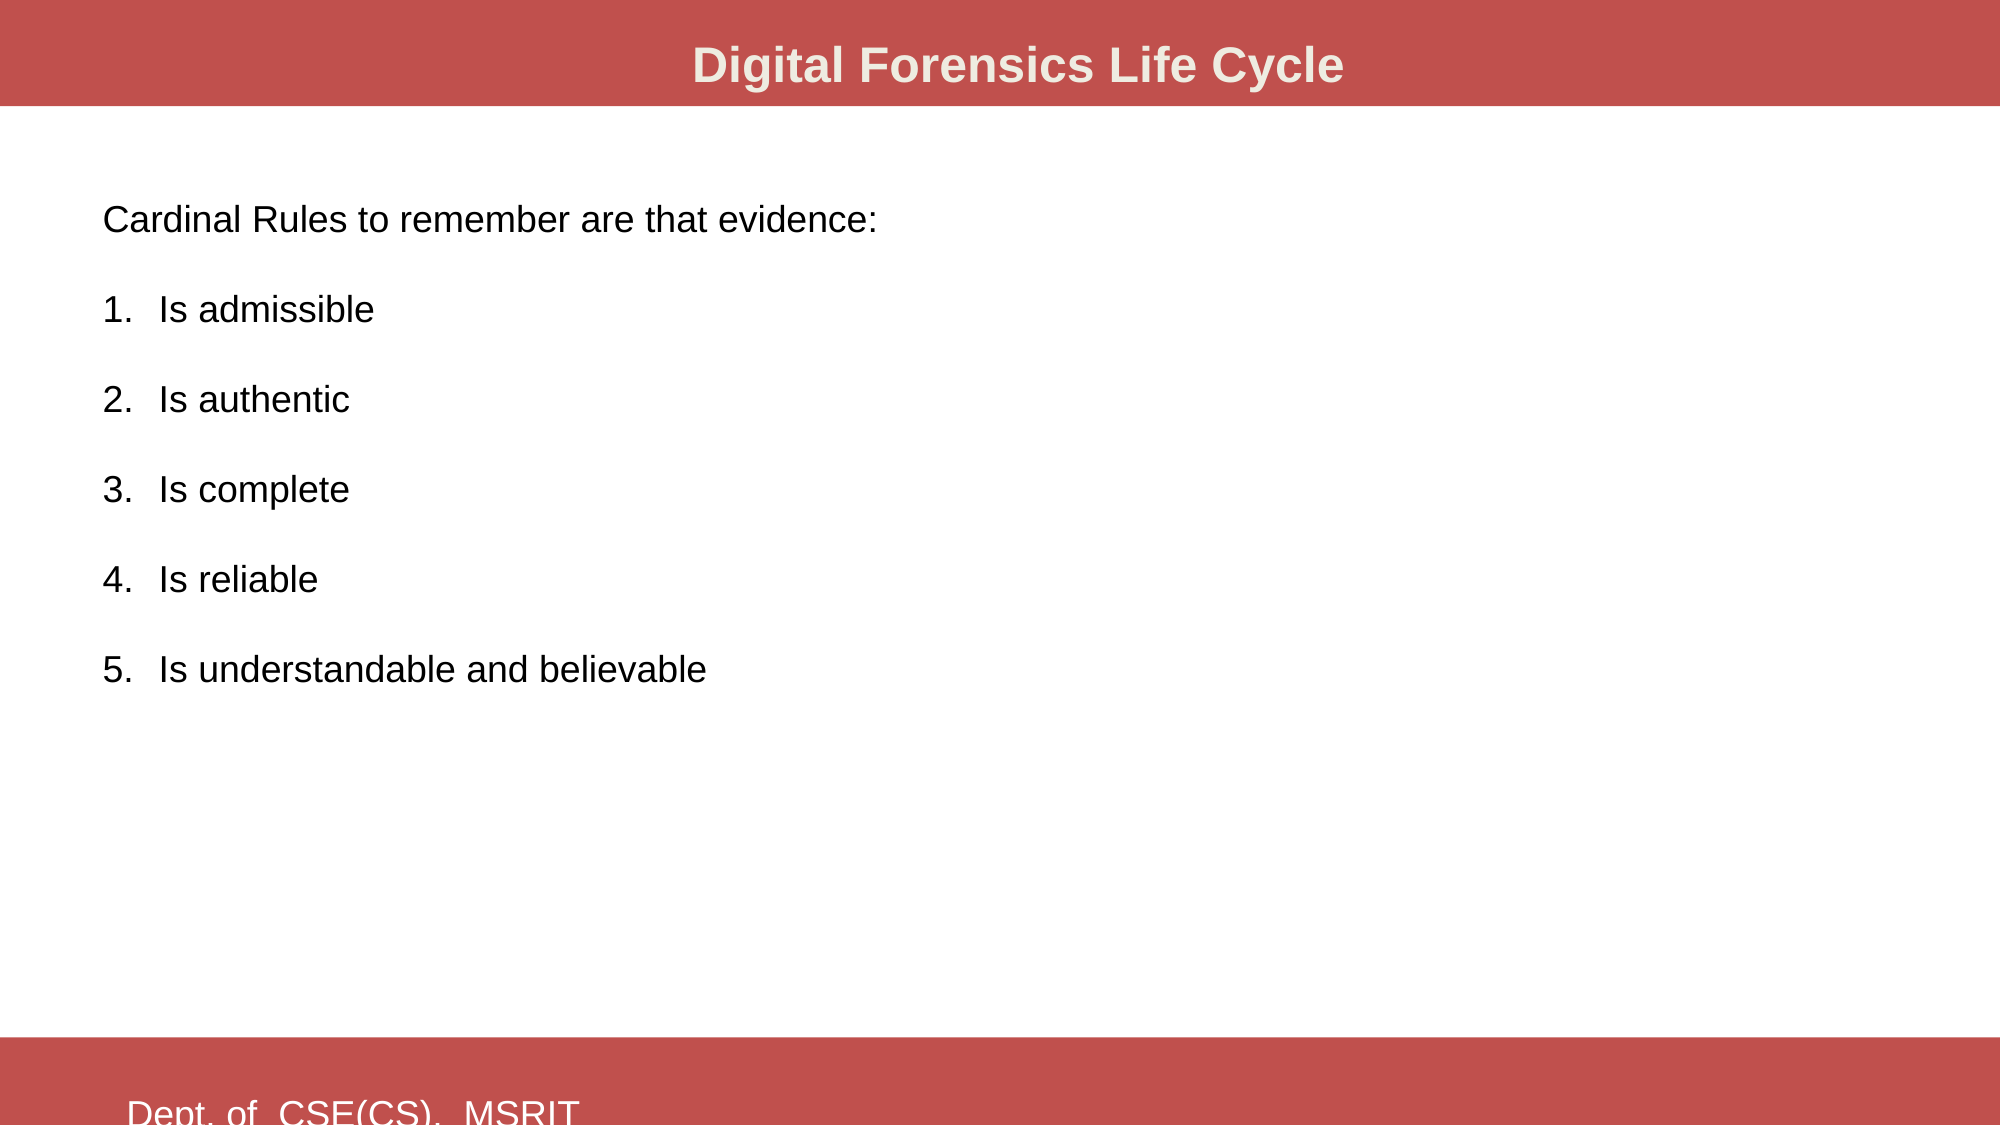

Digital Forensics Life Cycle

Cardinal Rules to remember are that evidence:

Is admissible

Is authentic

Is complete

Is reliable

Is understandable and believable

Dept. of  CSE(CS),  MSRIT